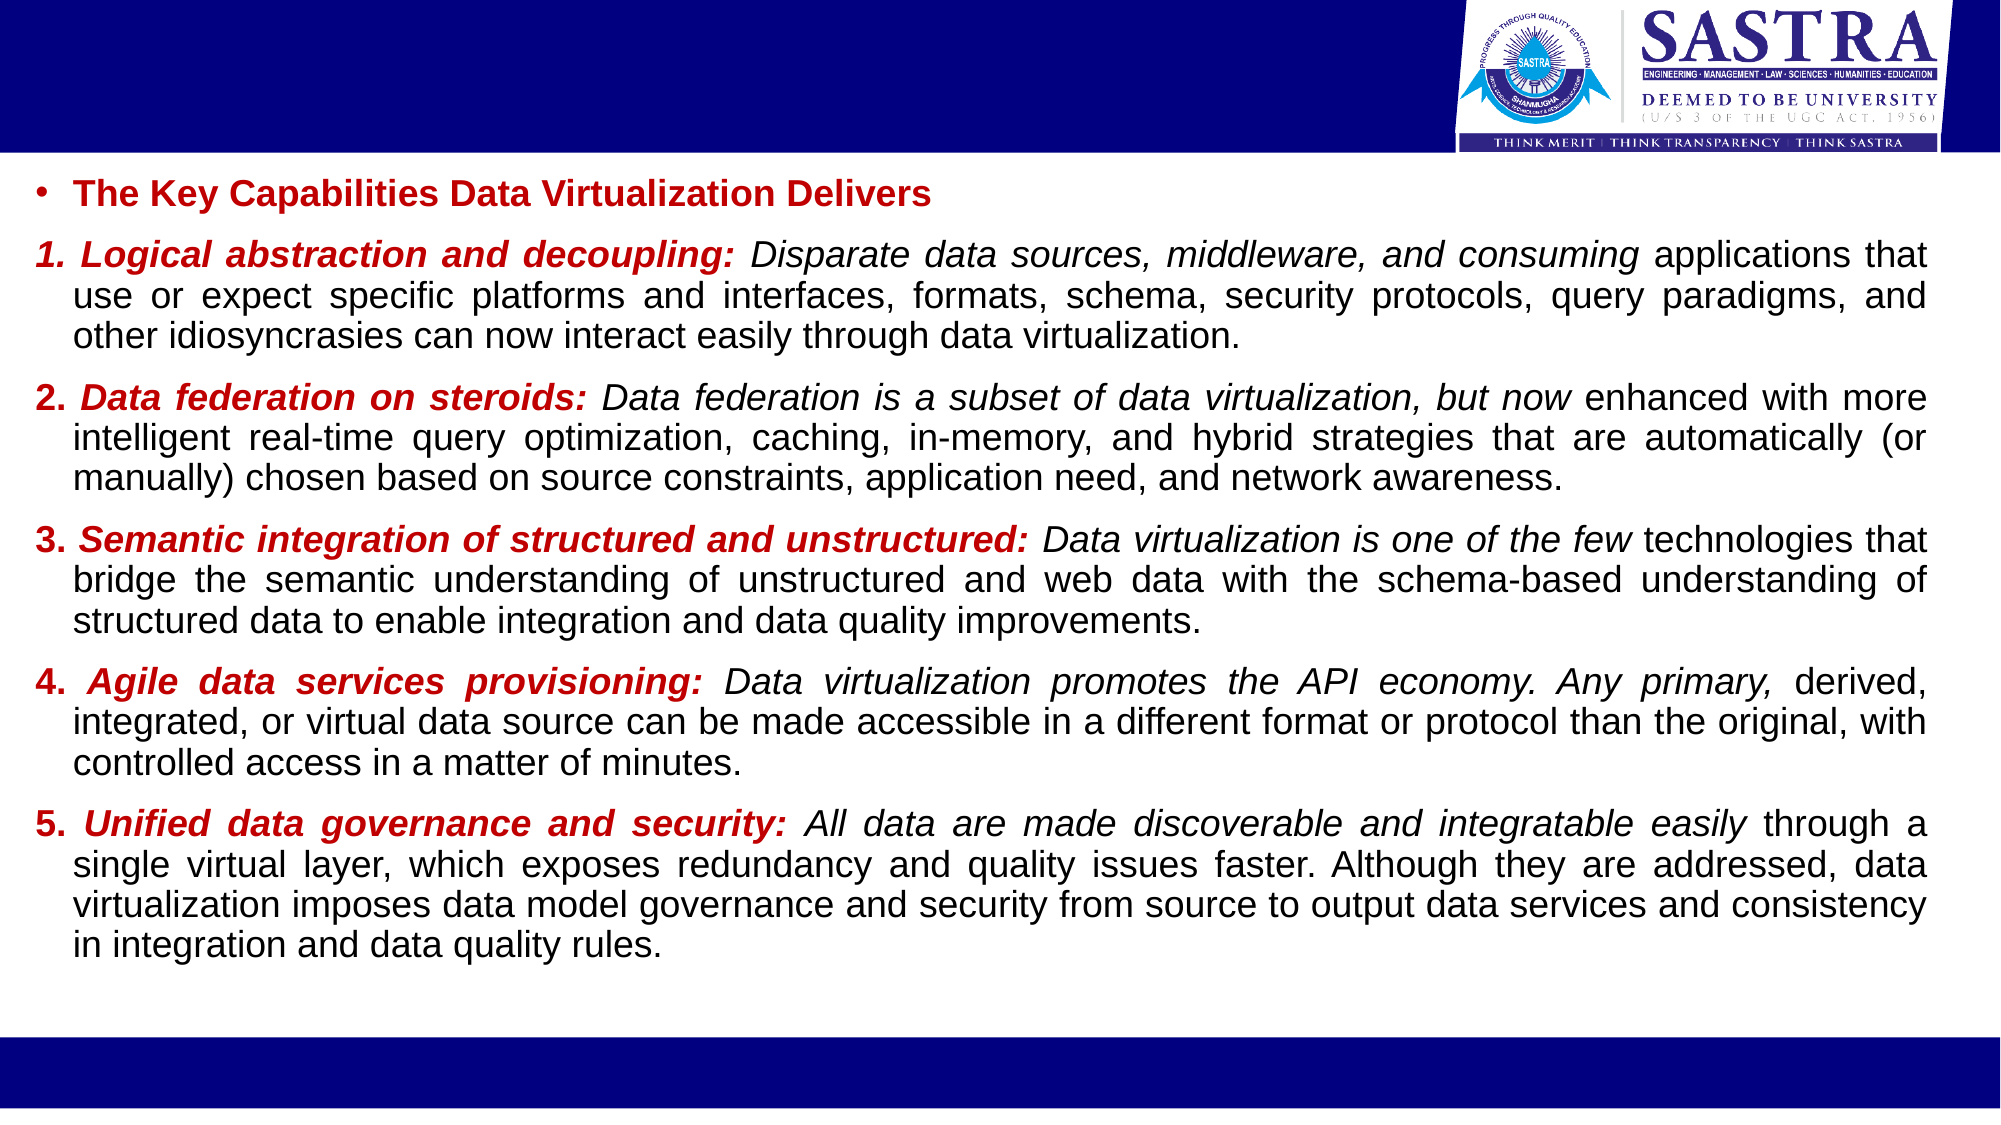

The Key Capabilities Data Virtualization Delivers
1. Logical abstraction and decoupling: Disparate data sources, middleware, and consuming applications that use or expect specific platforms and interfaces, formats, schema, security protocols, query paradigms, and other idiosyncrasies can now interact easily through data virtualization.
2. Data federation on steroids: Data federation is a subset of data virtualization, but now enhanced with more intelligent real-time query optimization, caching, in-memory, and hybrid strategies that are automatically (or manually) chosen based on source constraints, application need, and network awareness.
3. Semantic integration of structured and unstructured: Data virtualization is one of the few technologies that bridge the semantic understanding of unstructured and web data with the schema-based understanding of structured data to enable integration and data quality improvements.
4. Agile data services provisioning: Data virtualization promotes the API economy. Any primary, derived, integrated, or virtual data source can be made accessible in a different format or protocol than the original, with controlled access in a matter of minutes.
5. Unified data governance and security: All data are made discoverable and integratable easily through a single virtual layer, which exposes redundancy and quality issues faster. Although they are addressed, data virtualization imposes data model governance and security from source to output data services and consistency in integration and data quality rules.